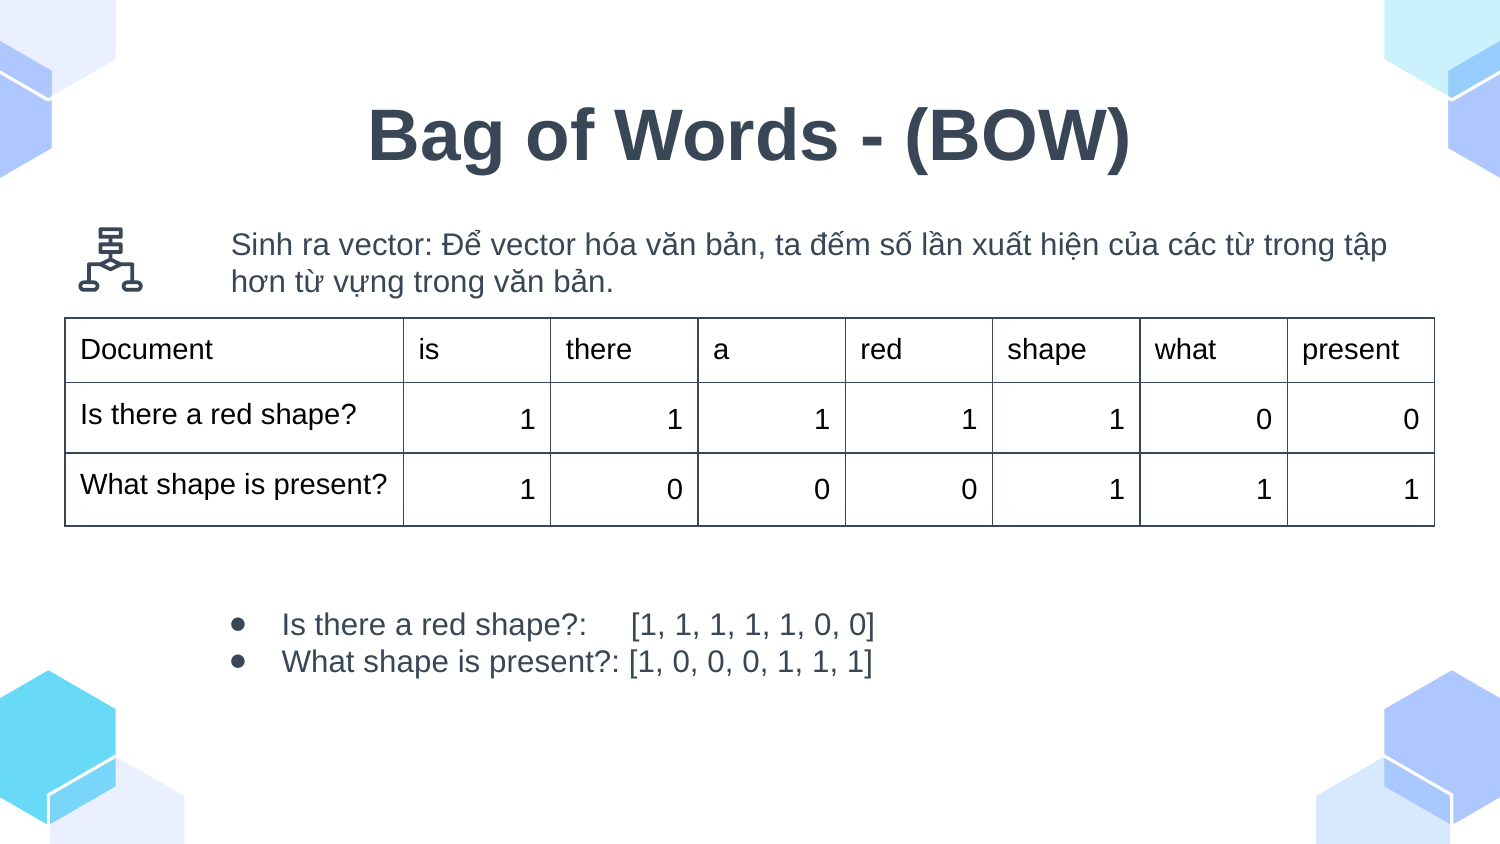

# Bag of Words - (BOW)
Sinh ra vector: Để vector hóa văn bản, ta đếm số lần xuất hiện của các từ trong tập hơn từ vựng trong văn bản.

| Document | is | there | a | red | shape | what | present |
| --- | --- | --- | --- | --- | --- | --- | --- |
| Is there a red shape? | 1 | 1 | 1 | 1 | 1 | 0 | 0 |
| What shape is present? | 1 | 0 | 0 | 0 | 1 | 1 | 1 |
Is there a red shape?:     [1, 1, 1, 1, 1, 0, 0]
What shape is present?: [1, 0, 0, 0, 1, 1, 1]